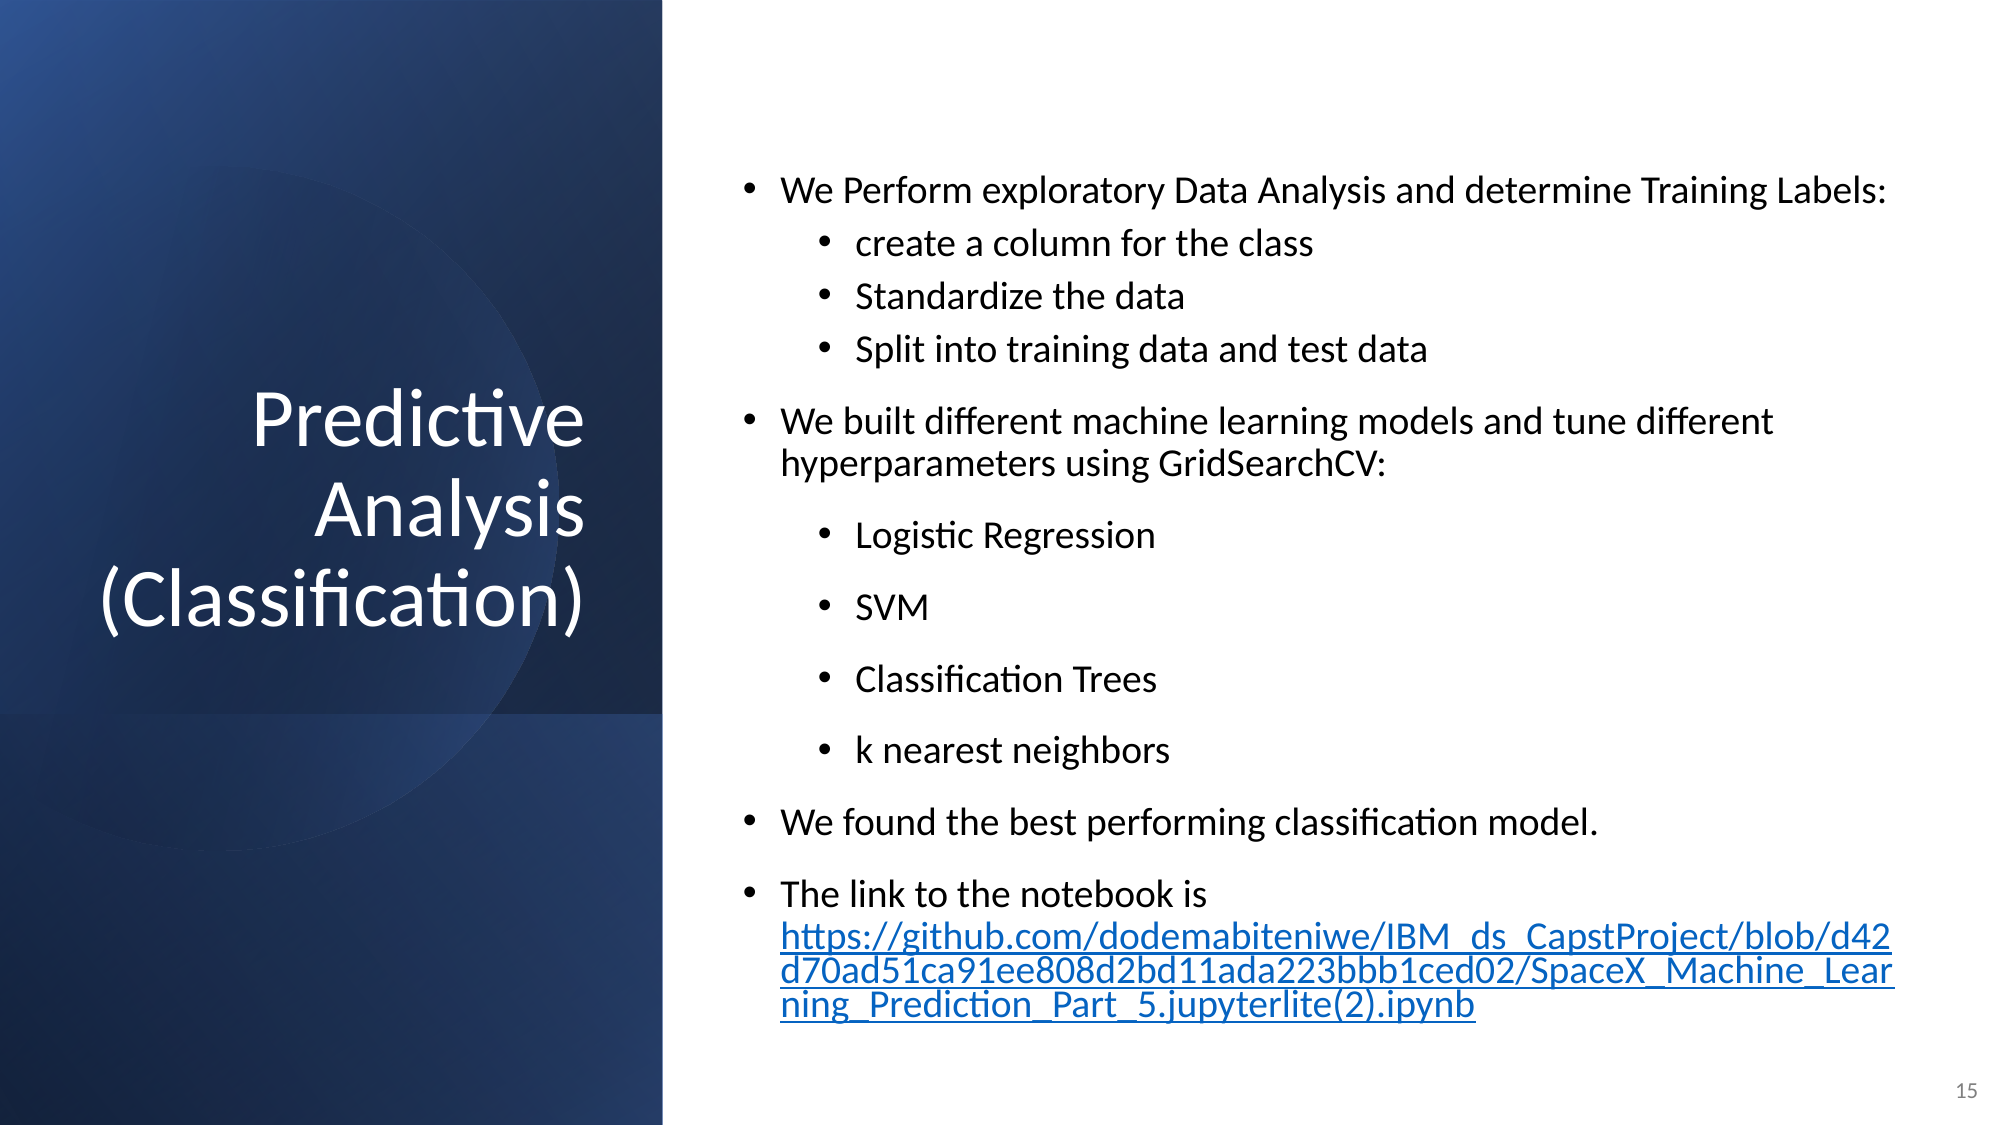

Predictive Analysis (Classification)
We Perform exploratory Data Analysis and determine Training Labels:
create a column for the class
Standardize the data
Split into training data and test data
We built different machine learning models and tune different hyperparameters using GridSearchCV:
Logistic Regression
SVM
Classification Trees
k nearest neighbors
We found the best performing classification model.
The link to the notebook is https://github.com/dodemabiteniwe/IBM_ds_CapstProject/blob/d42d70ad51ca91ee808d2bd11ada223bbb1ced02/SpaceX_Machine_Learning_Prediction_Part_5.jupyterlite(2).ipynb

15